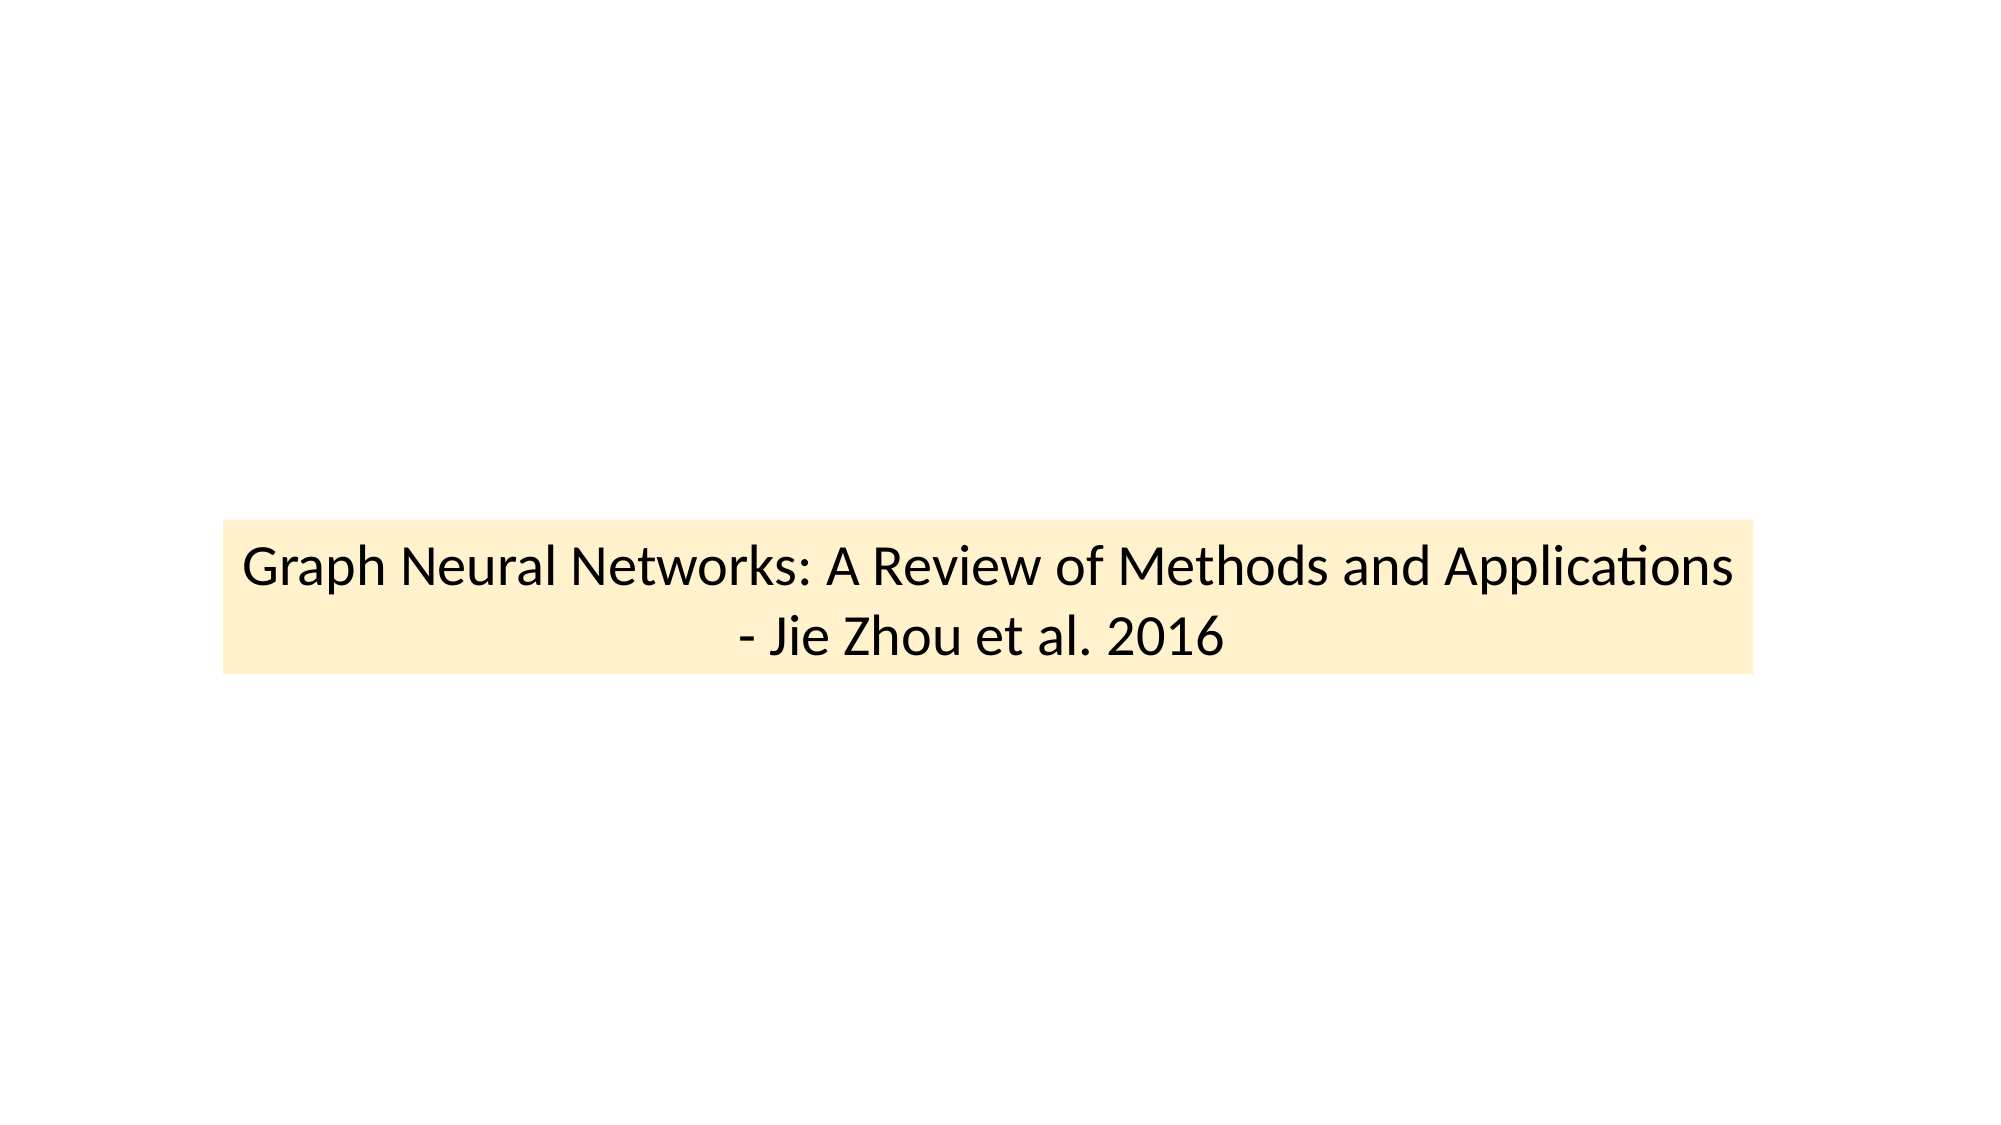

Graph Neural Networks: A Review of Methods and Applications
- Jie Zhou et al. 2016